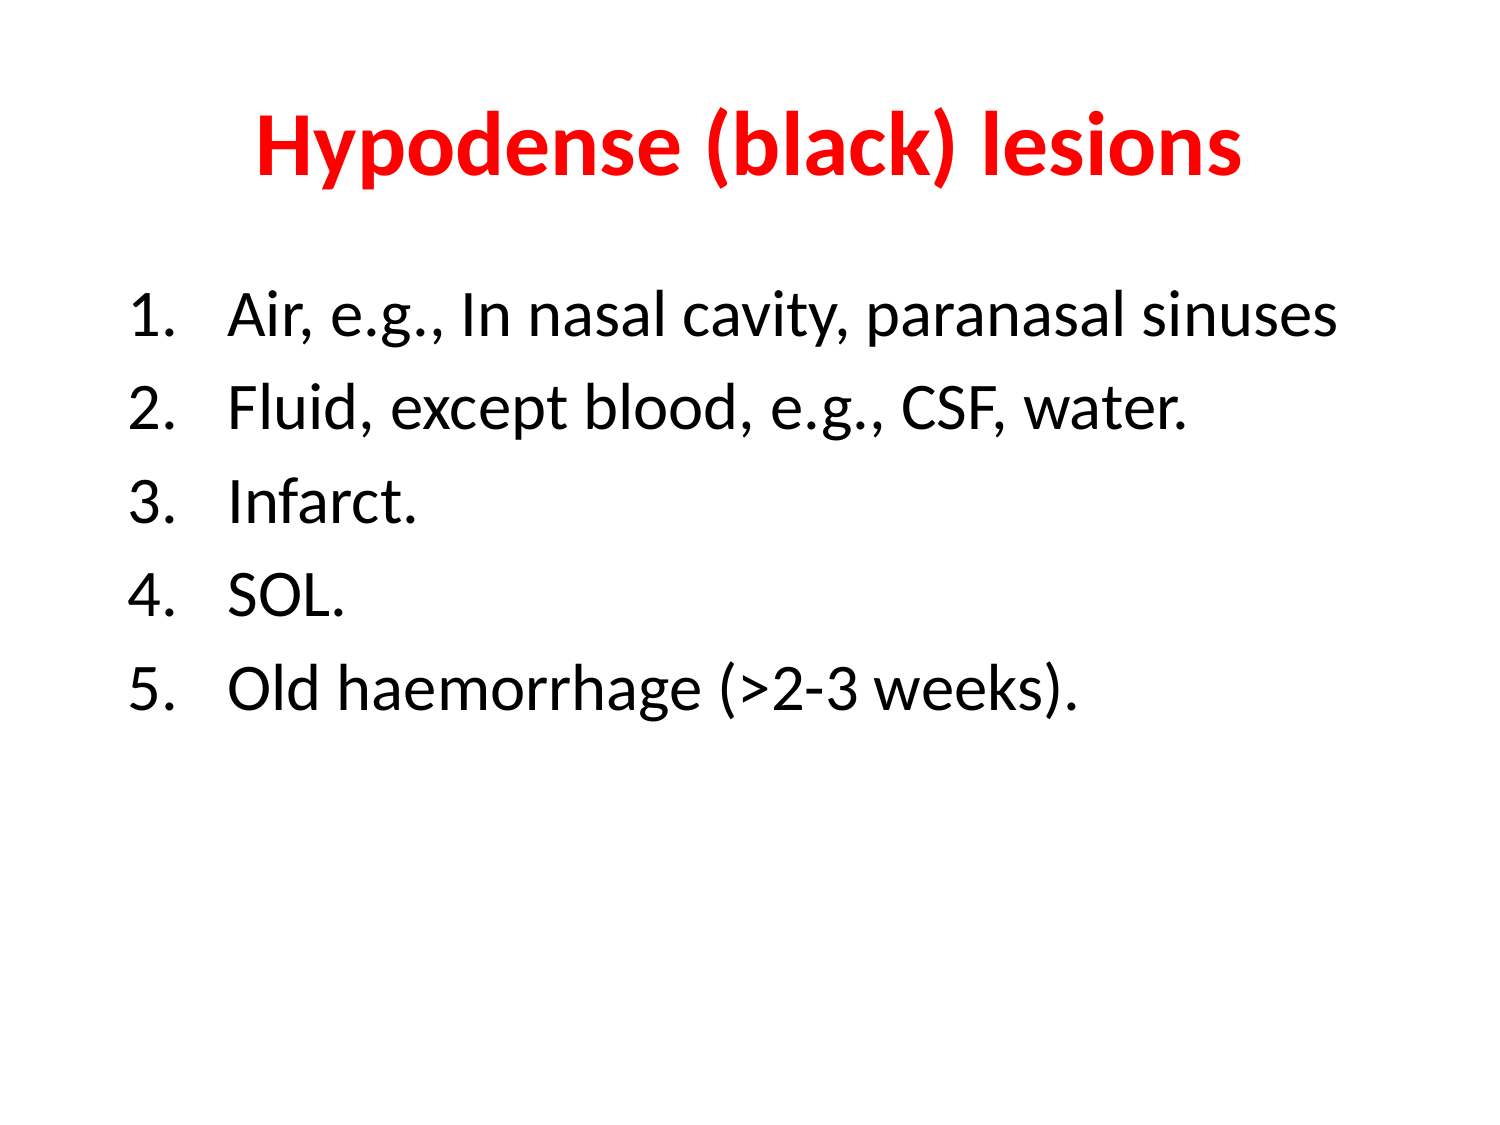

# Hypodense (black) lesions
Air, e.g., In nasal cavity, paranasal sinuses
Fluid, except blood, e.g., CSF, water.
Infarct.
SOL.
Old haemorrhage (>2-3 weeks).